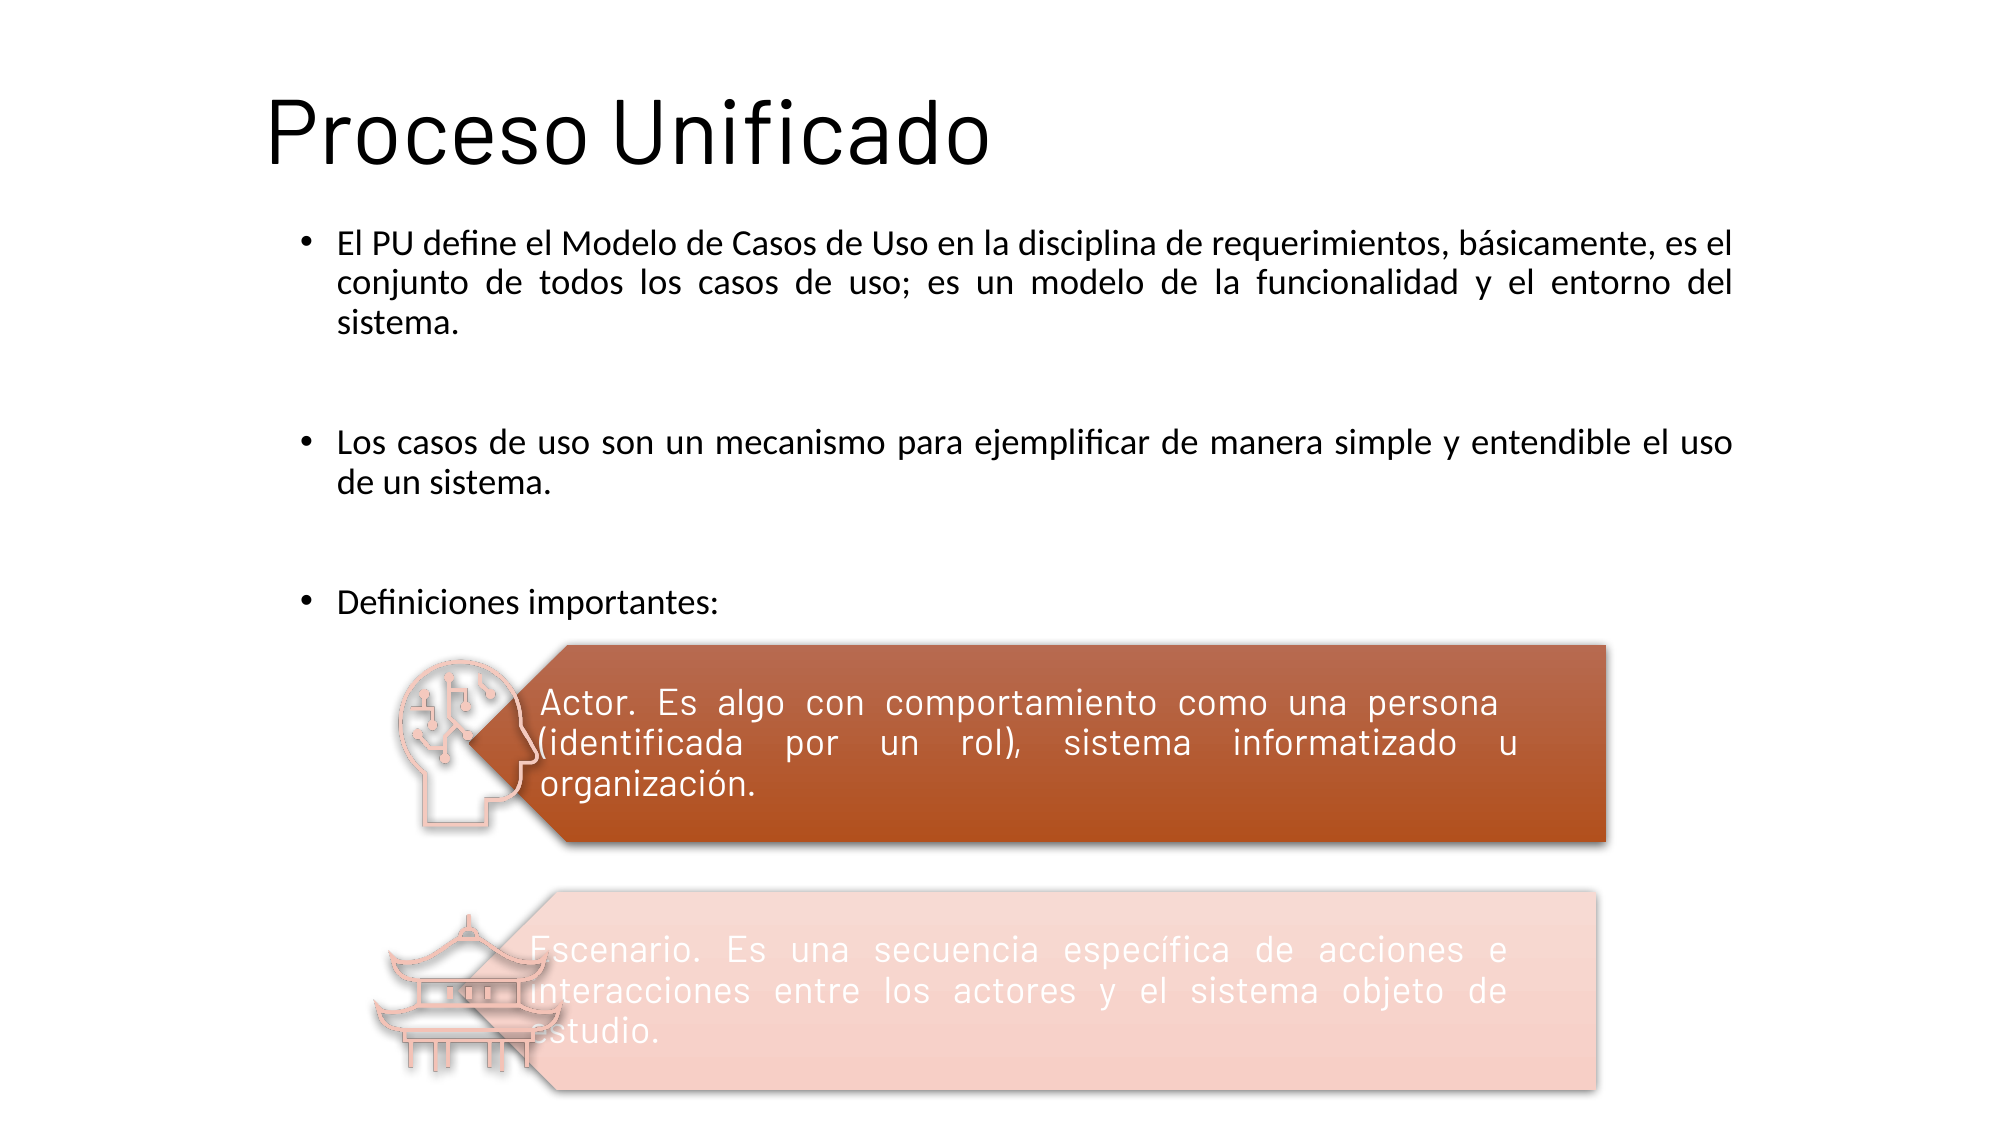

# Proceso Unificado
El PU define el Modelo de Casos de Uso en la disciplina de requerimientos, básicamente, es el conjunto de todos los casos de uso; es un modelo de la funcionalidad y el entorno del sistema.

Los casos de uso son un mecanismo para ejemplificar de manera simple y entendible el uso de un sistema.

Definiciones importantes:

Actor. Es algo con comportamiento como una persona  (identificada por un rol), sistema informatizado u organización.
Escenario. Es una secuencia específica de acciones e interacciones entre los actores y el sistema objeto de estudio.